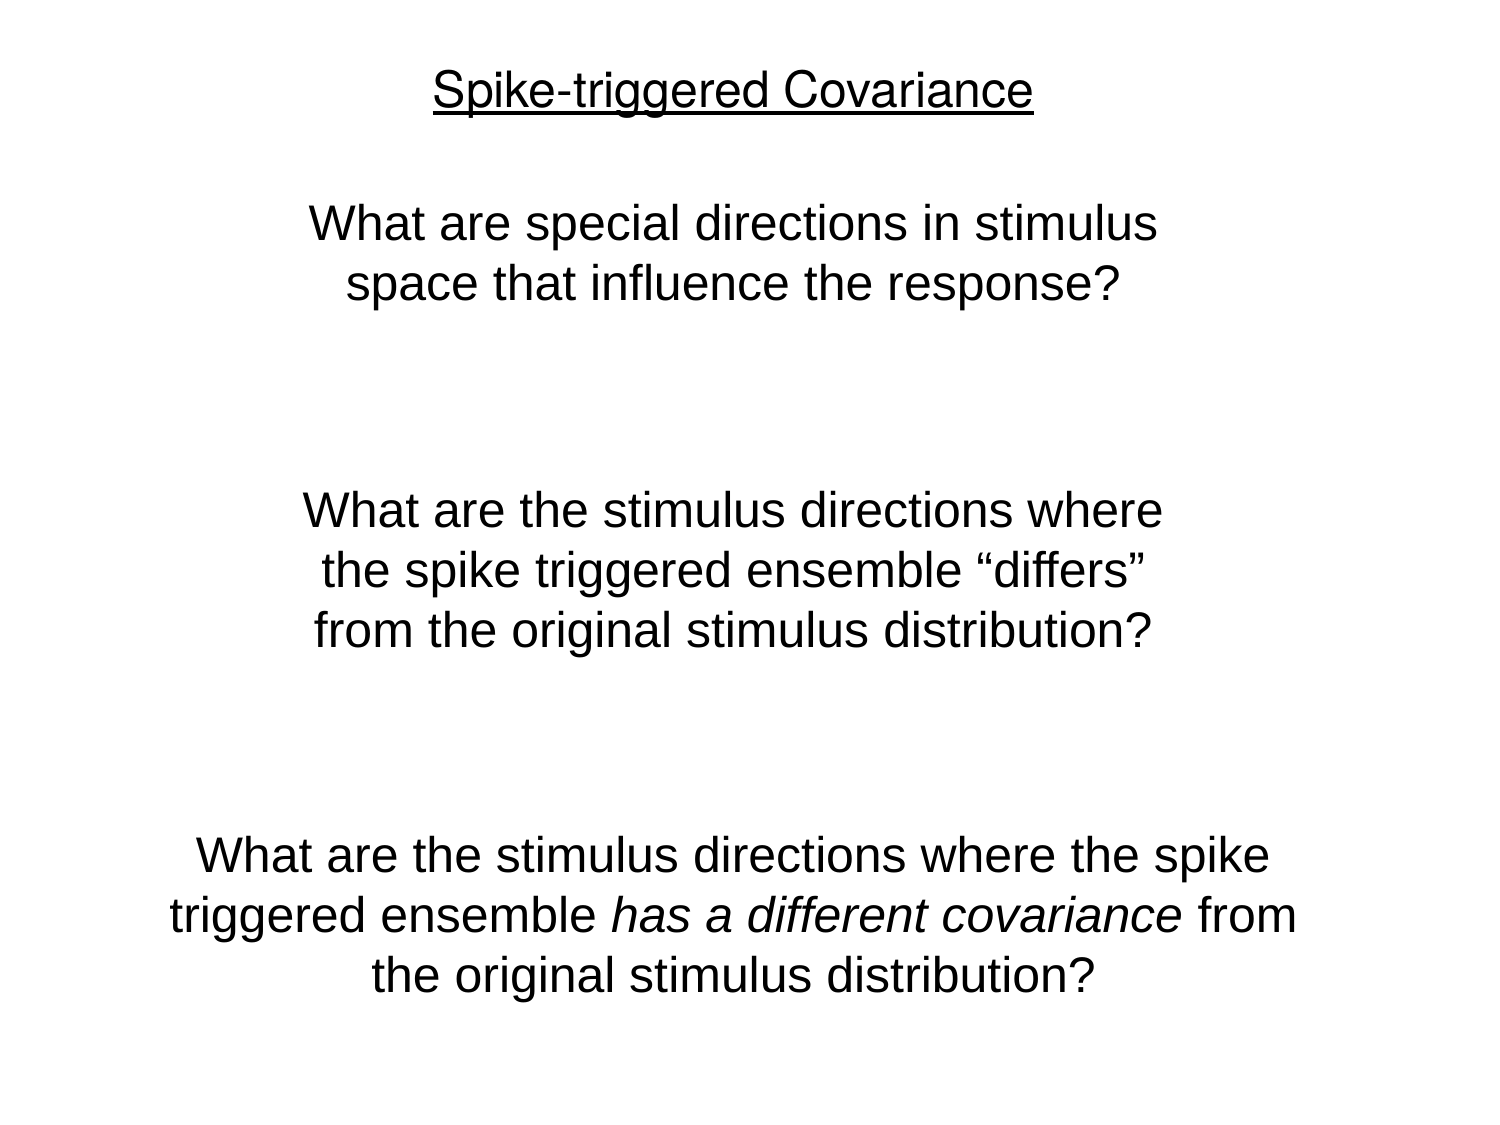

Spike-triggered Covariance
What are special directions in stimulus space that influence the response?
What are the stimulus directions where the spike triggered ensemble “differs” from the original stimulus distribution?
What are the stimulus directions where the spike triggered ensemble has a different covariance from the original stimulus distribution?